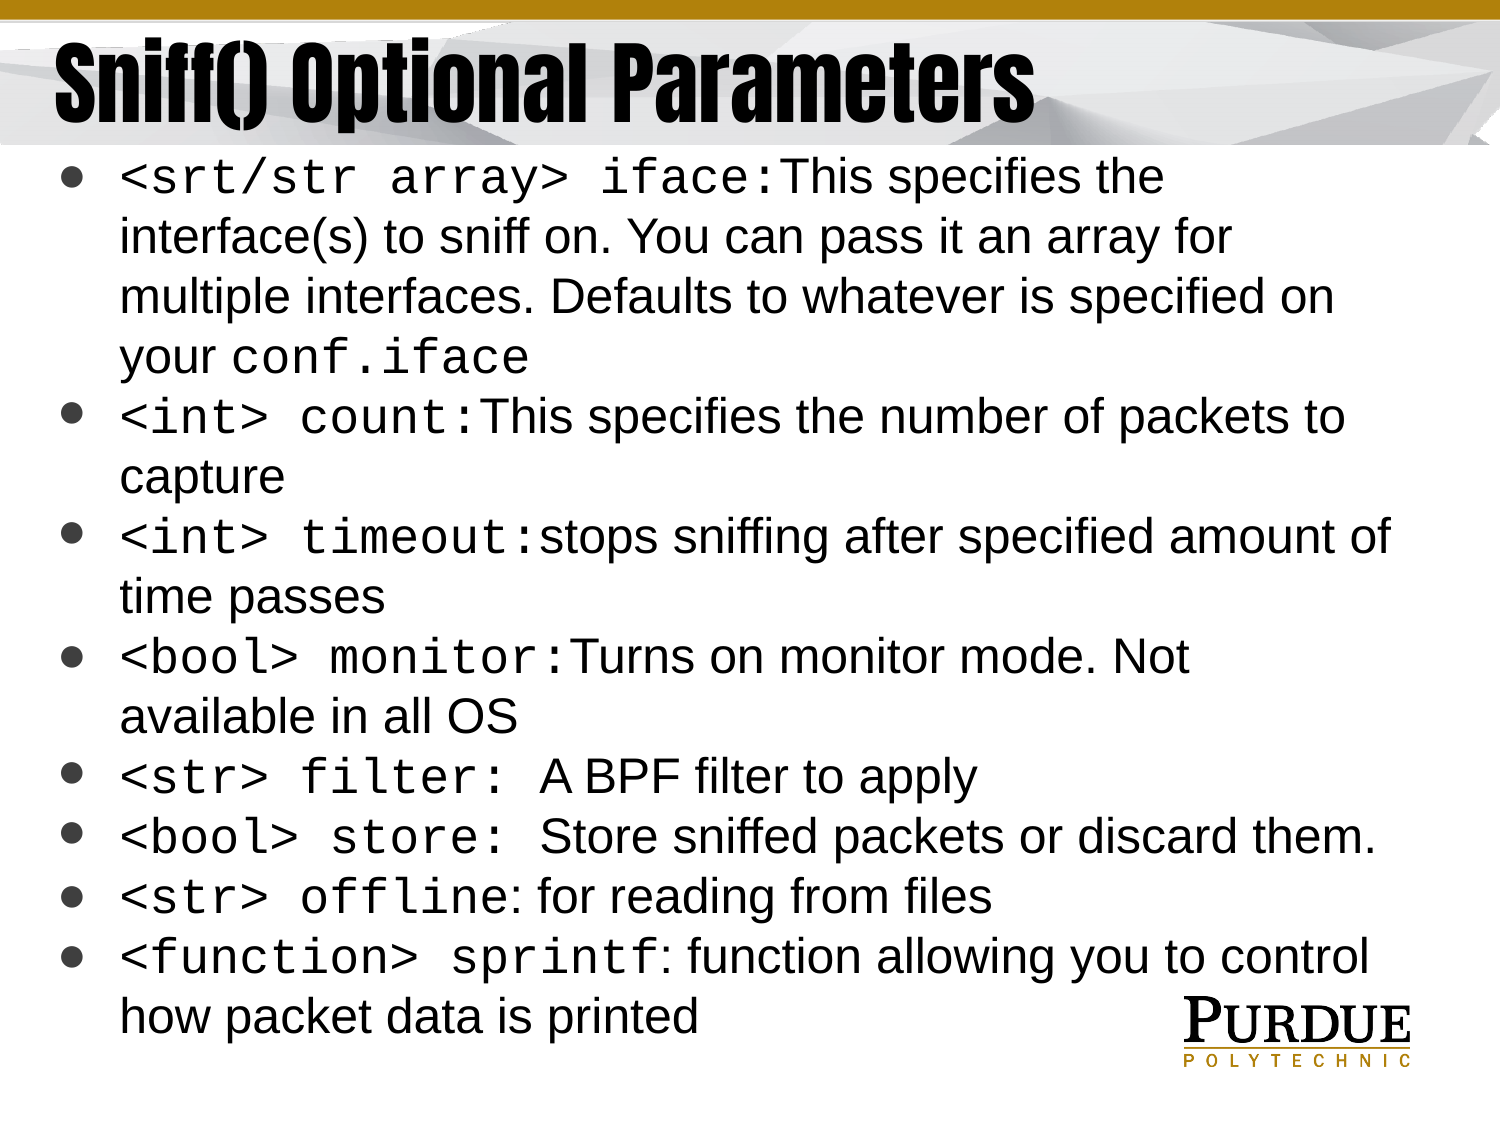

Sniff() Optional Parameters
<srt/str array> iface:This specifies the interface(s) to sniff on. You can pass it an array for multiple interfaces. Defaults to whatever is specified on your conf.iface
<int> count:This specifies the number of packets to capture
<int> timeout:stops sniffing after specified amount of time passes
<bool> monitor:Turns on monitor mode. Not available in all OS
<str> filter: A BPF filter to apply
<bool> store: Store sniffed packets or discard them.
<str> offline: for reading from files
<function> sprintf: function allowing you to control how packet data is printed